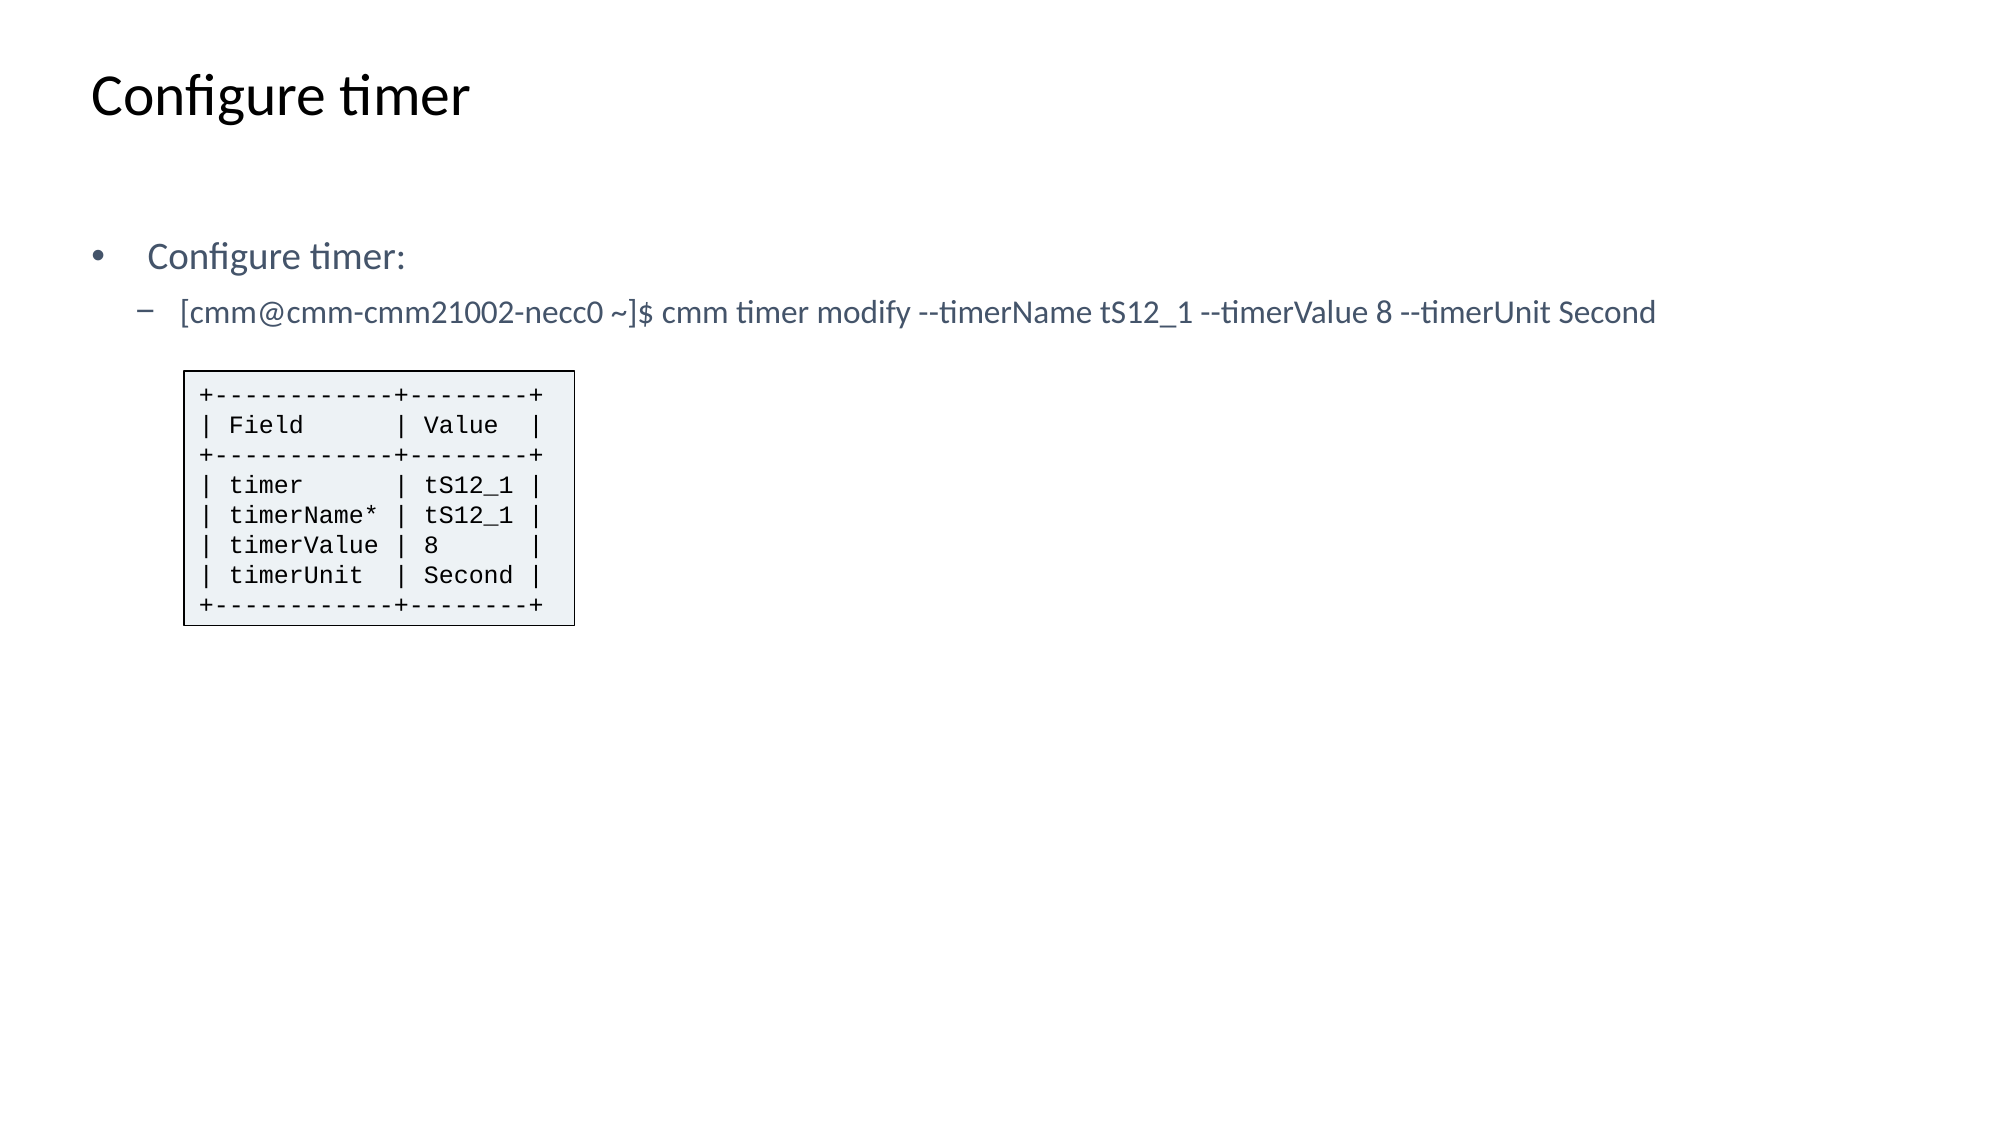

Slide excluded from Table of Contents
# Configure timer
Configure timer:
[cmm@cmm-cmm21002-necc0 ~]$ cmm timer modify --timerName tS12_1 --timerValue 8 --timerUnit Second

+------------+--------+
| Field      | Value  |
+------------+--------+
| timer      | tS12_1 |
| timerName* | tS12_1 |
| timerValue | 8      |
| timerUnit  | Second |
+------------+--------+